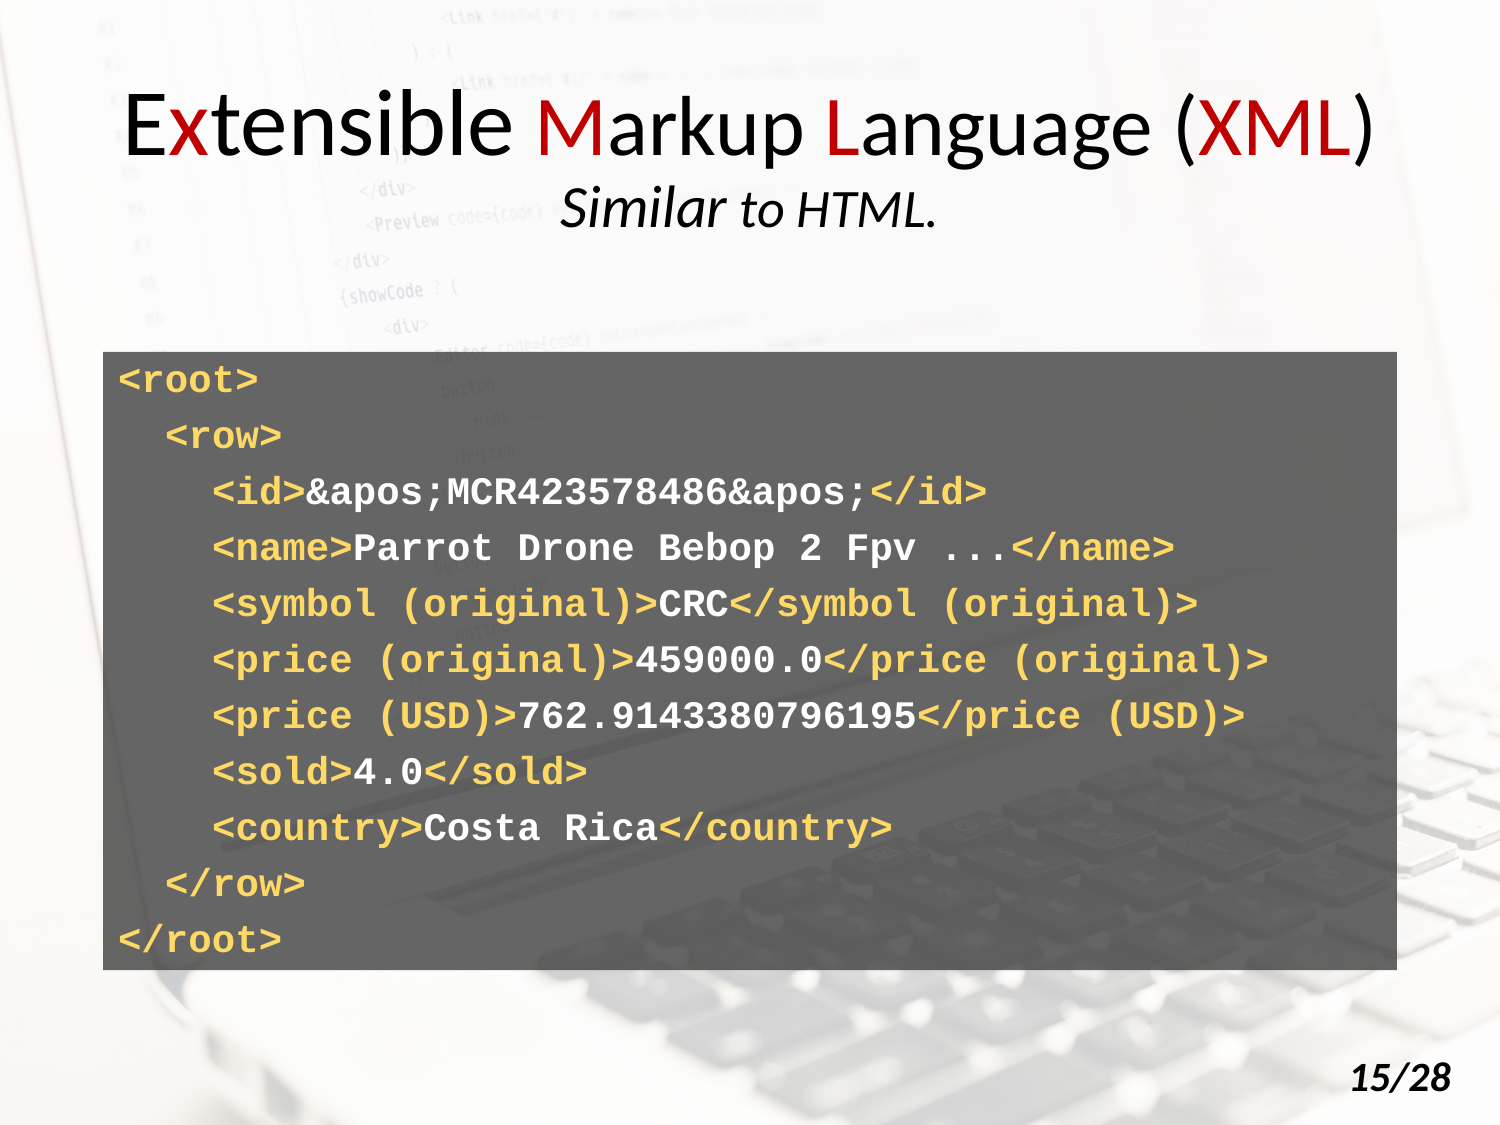

# Extensible Markup Language (XML) Similar to HTML.
<root>
  <row>
    <id>&apos;MCR423578486&apos;</id>
    <name>Parrot Drone Bebop 2 Fpv ...</name>
    <symbol (original)>CRC</symbol (original)>
    <price (original)>459000.0</price (original)>
    <price (USD)>762.9143380796195</price (USD)>
    <sold>4.0</sold>
    <country>Costa Rica</country>
  </row>
</root>
15/28